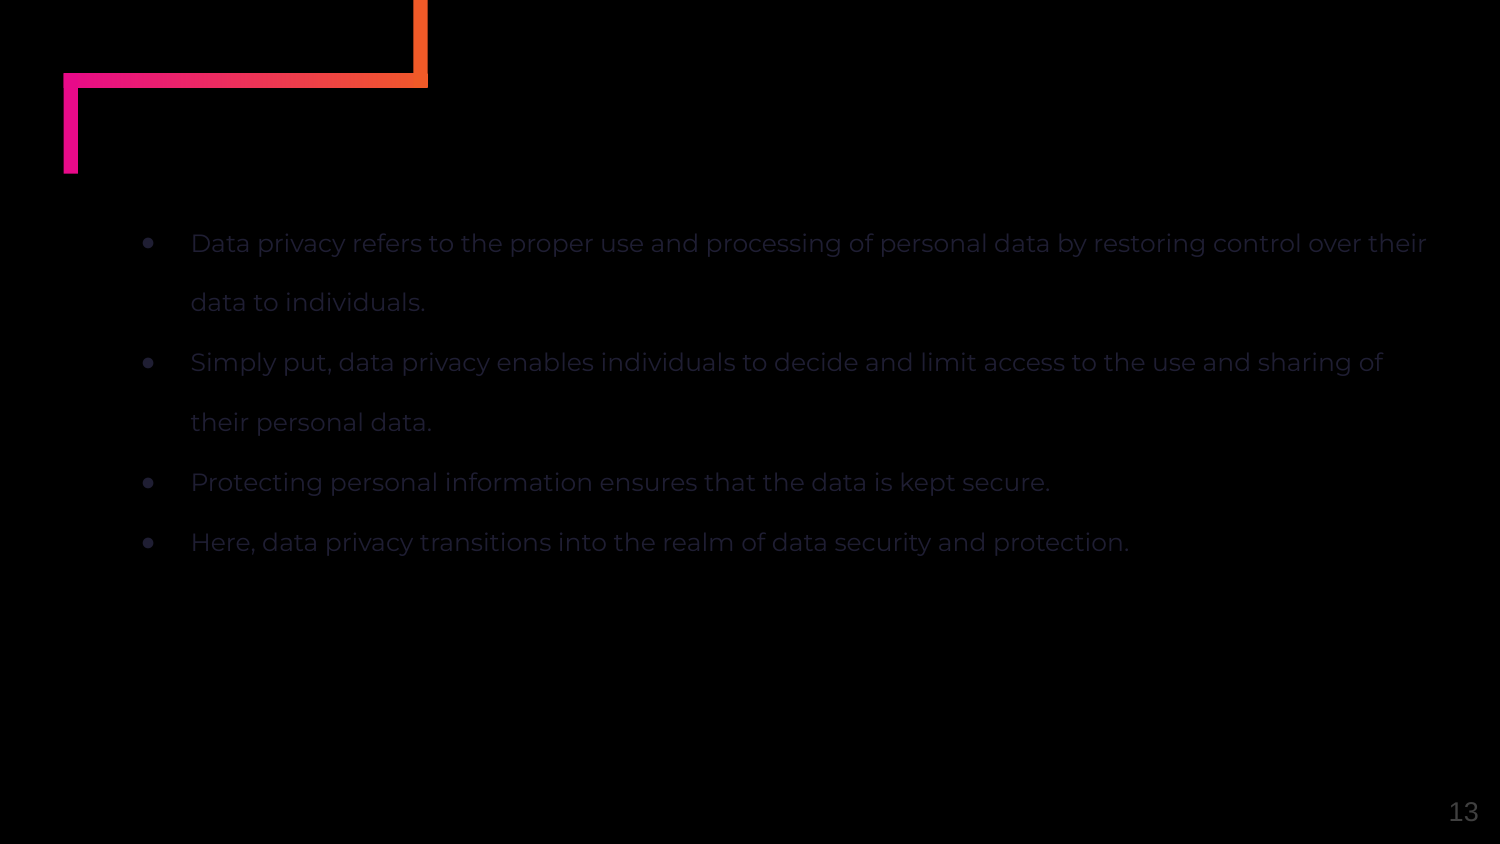

# What is Data Privacy?
Data privacy refers to the proper use and processing of personal data by restoring control over their data to individuals.
Simply put, data privacy enables individuals to decide and limit access to the use and sharing of their personal data.
Protecting personal information ensures that the data is kept secure.
Here, data privacy transitions into the realm of data security and protection.
13